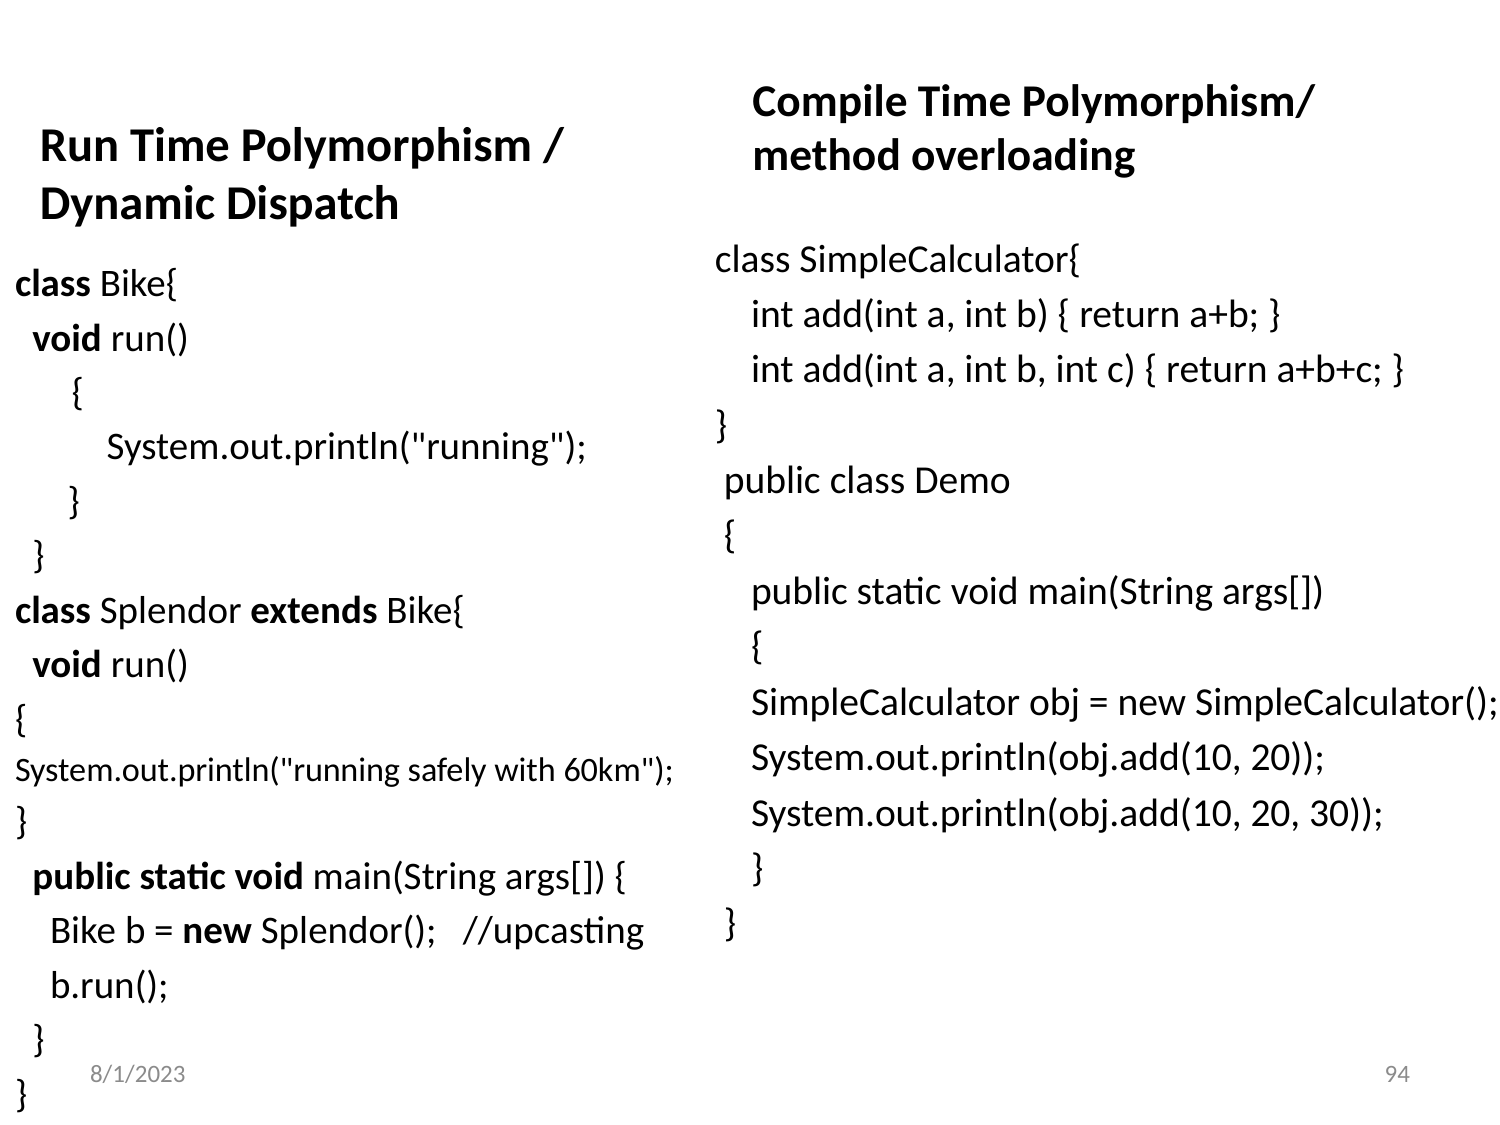

Run Time Polymorphism / Dynamic Dispatch

Compile Time Polymorphism/ method overloading
class SimpleCalculator{
    int add(int a, int b) { return a+b; }
    int add(int a, int b, int c) { return a+b+c; }
}
 public class Demo
 {
    public static void main(String args[])
    {
    SimpleCalculator obj = new SimpleCalculator();
    System.out.println(obj.add(10, 20));
    System.out.println(obj.add(10, 20, 30));
    }
 }
class Bike{
  void run()
	{
	    System.out.println("running");
      }
  }
class Splendor extends Bike{
  void run()
{
System.out.println("running safely with 60km");
}
  public static void main(String args[]) {
    Bike b = new Splendor();   //upcasting
    b.run();
  }
}

8/1/2023
94